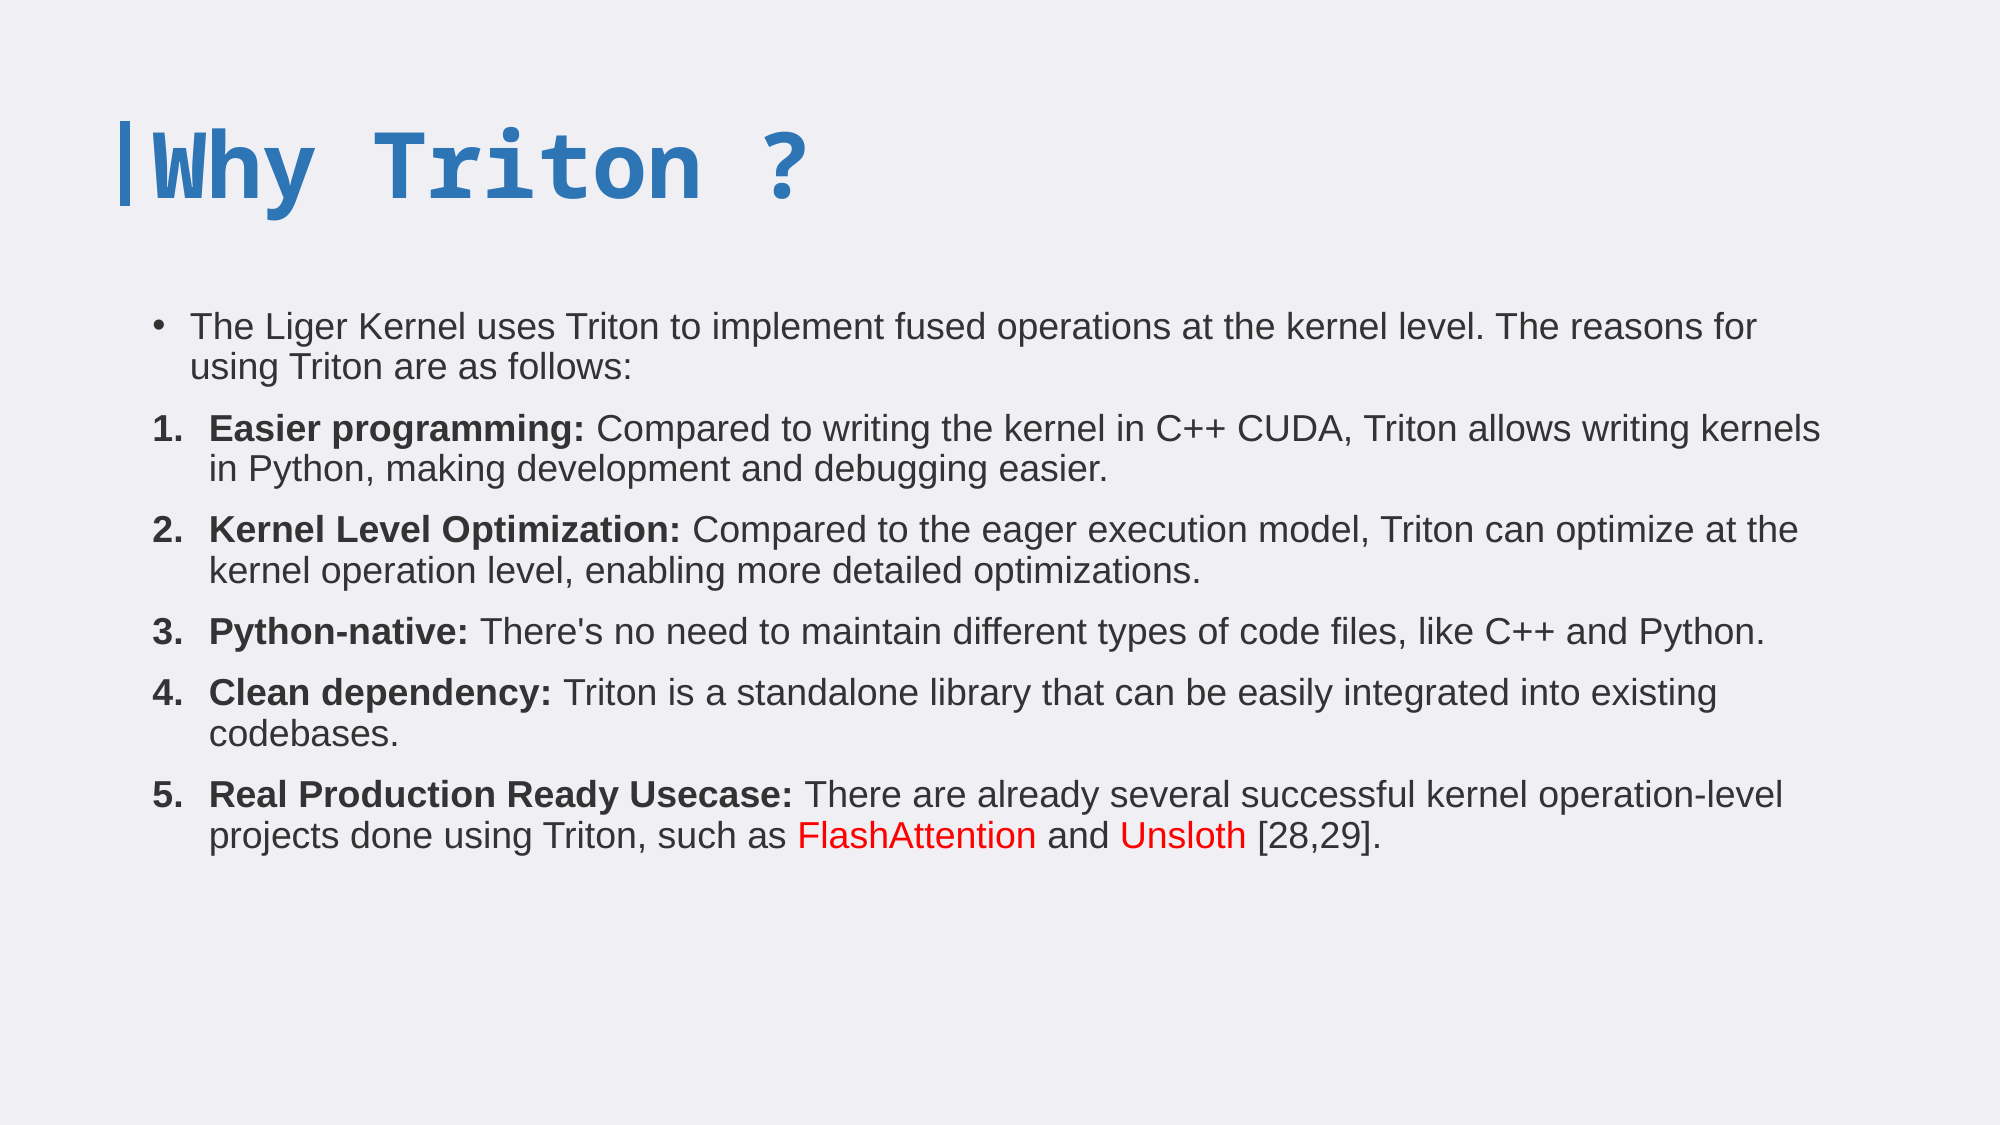

# Why Triton ?
The Liger Kernel uses Triton to implement fused operations at the kernel level. The reasons for using Triton are as follows:
Easier programming: Compared to writing the kernel in C++ CUDA, Triton allows writing kernels in Python, making development and debugging easier.
Kernel Level Optimization: Compared to the eager execution model, Triton can optimize at the kernel operation level, enabling more detailed optimizations.
Python-native: There's no need to maintain different types of code files, like C++ and Python.
Clean dependency: Triton is a standalone library that can be easily integrated into existing codebases.
Real Production Ready Usecase: There are already several successful kernel operation-level projects done using Triton, such as FlashAttention and Unsloth [28,29].